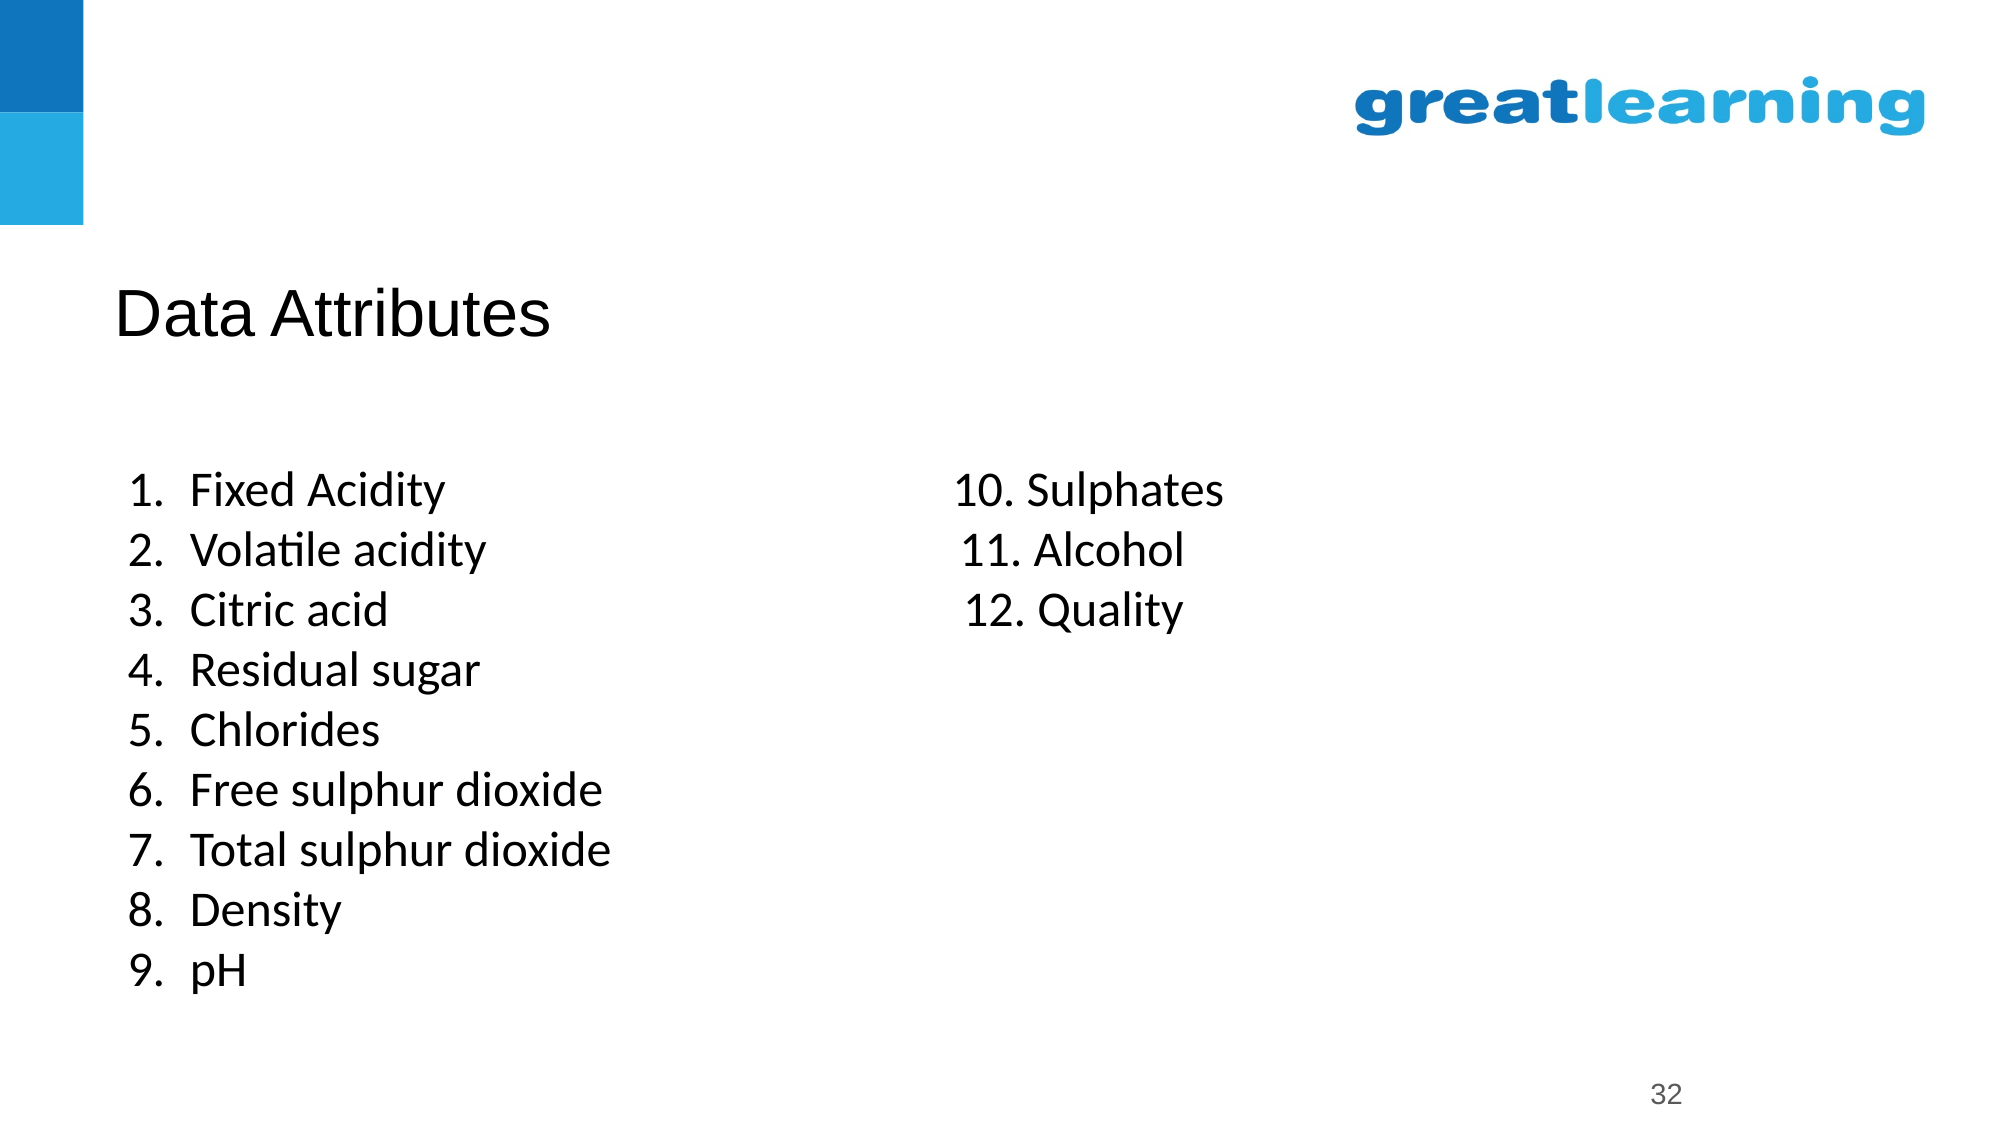

#
Data Attributes

Fixed Acidity                                             10. Sulphates
Volatile acidity                                          11. Alcohol
Citric acid                                                   12. Quality
Residual sugar
Chlorides
Free sulphur dioxide
Total sulphur dioxide
Density
pH
32